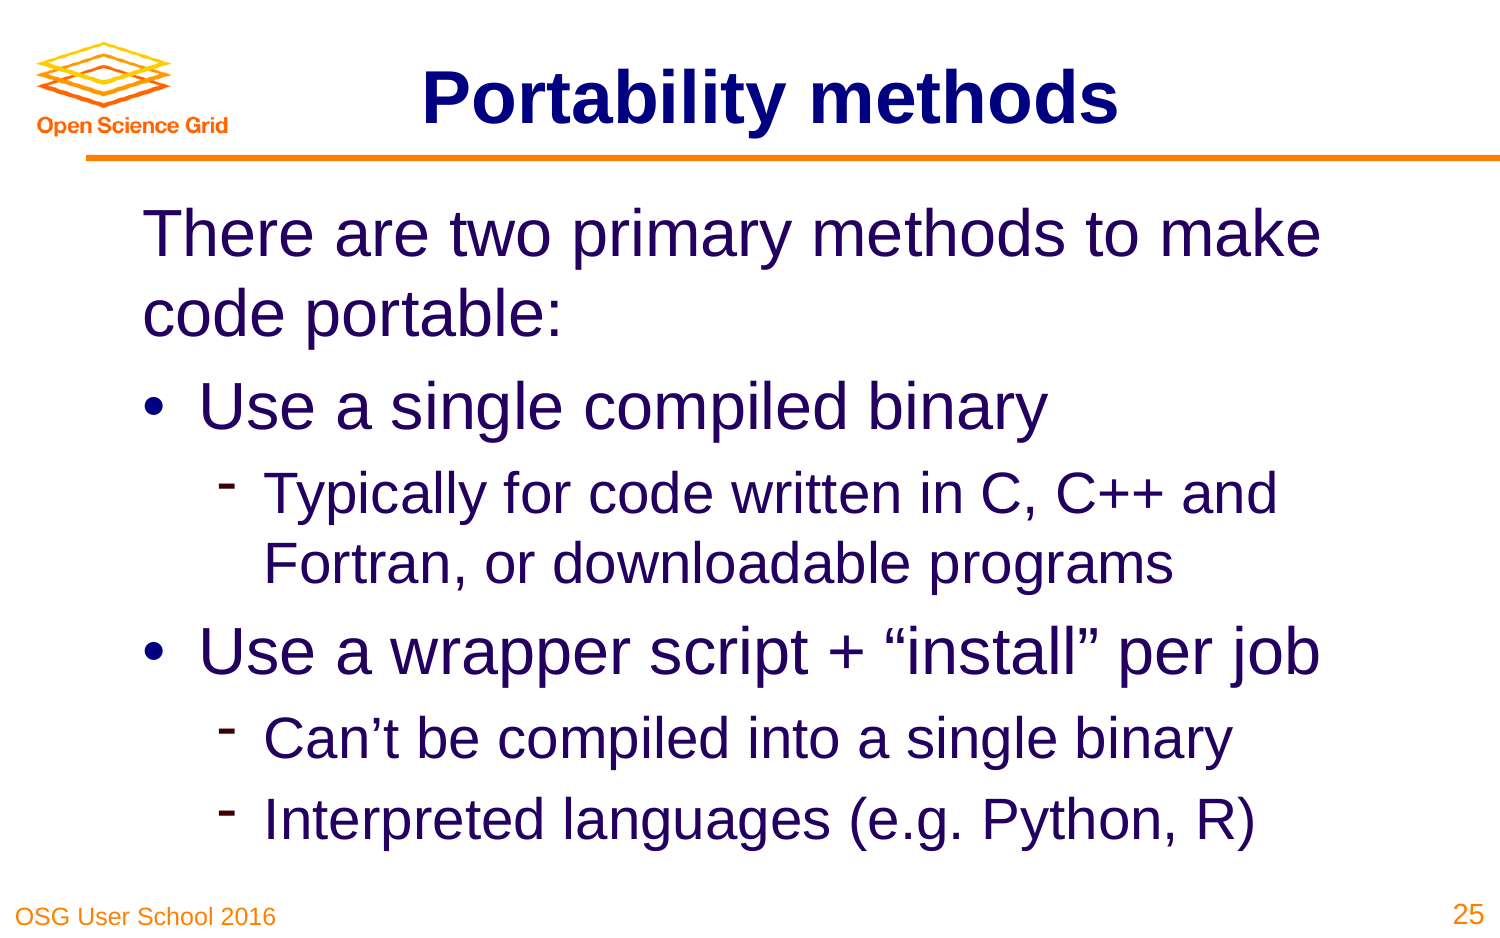

# Portability methods
There are two primary methods to make code portable:
Use a single compiled binary
Typically for code written in C, C++ and Fortran, or downloadable programs
Use a wrapper script + “install” per job
Can’t be compiled into a single binary
Interpreted languages (e.g. Python, R)
25